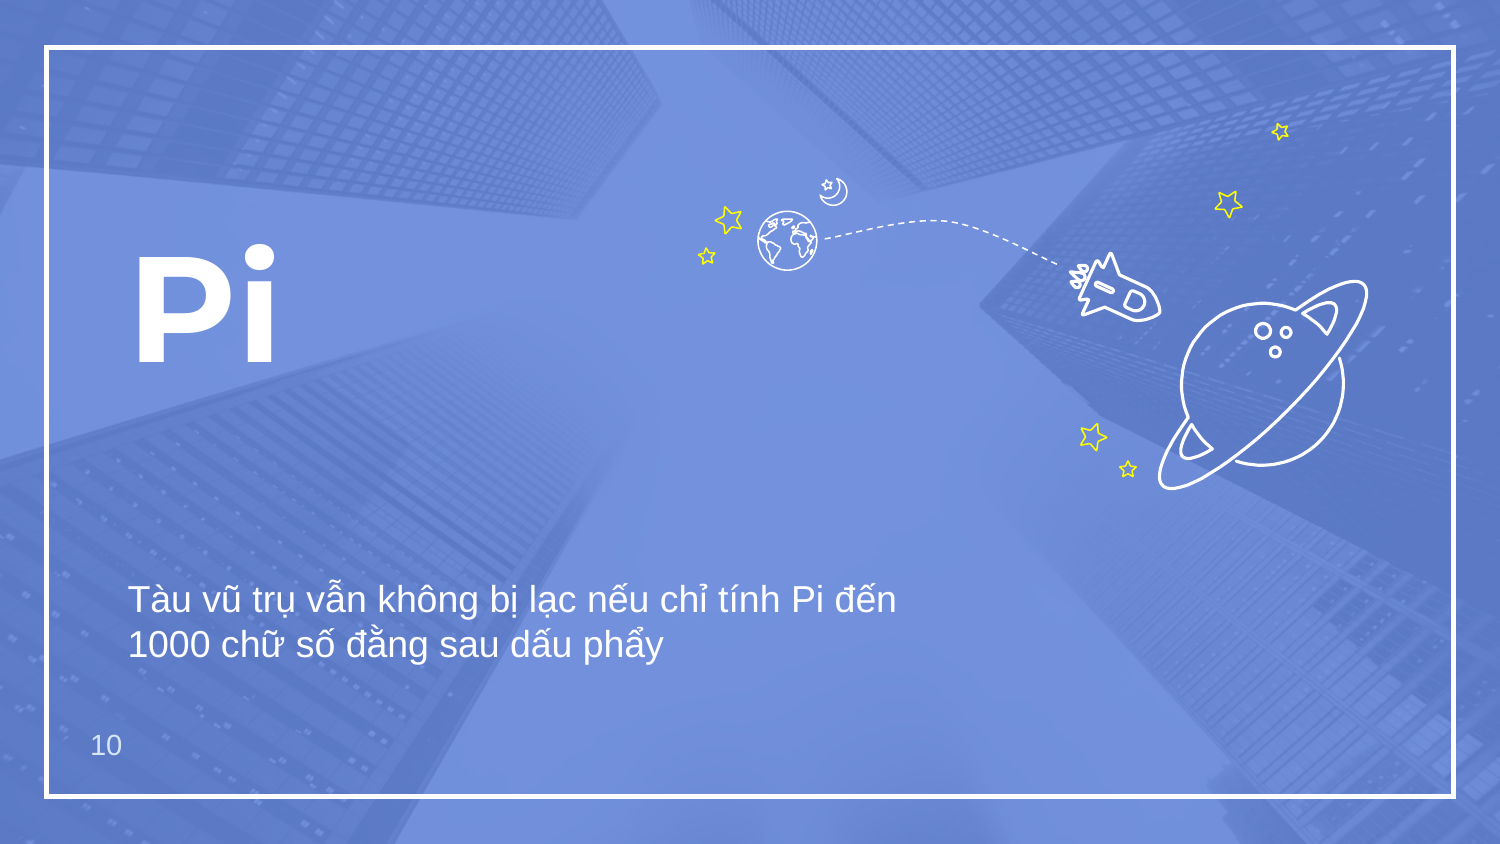

Pi

Tàu vũ trụ vẫn không bị lạc nếu chỉ tính Pi đến 1000 chữ số đằng sau dấu phẩy
10